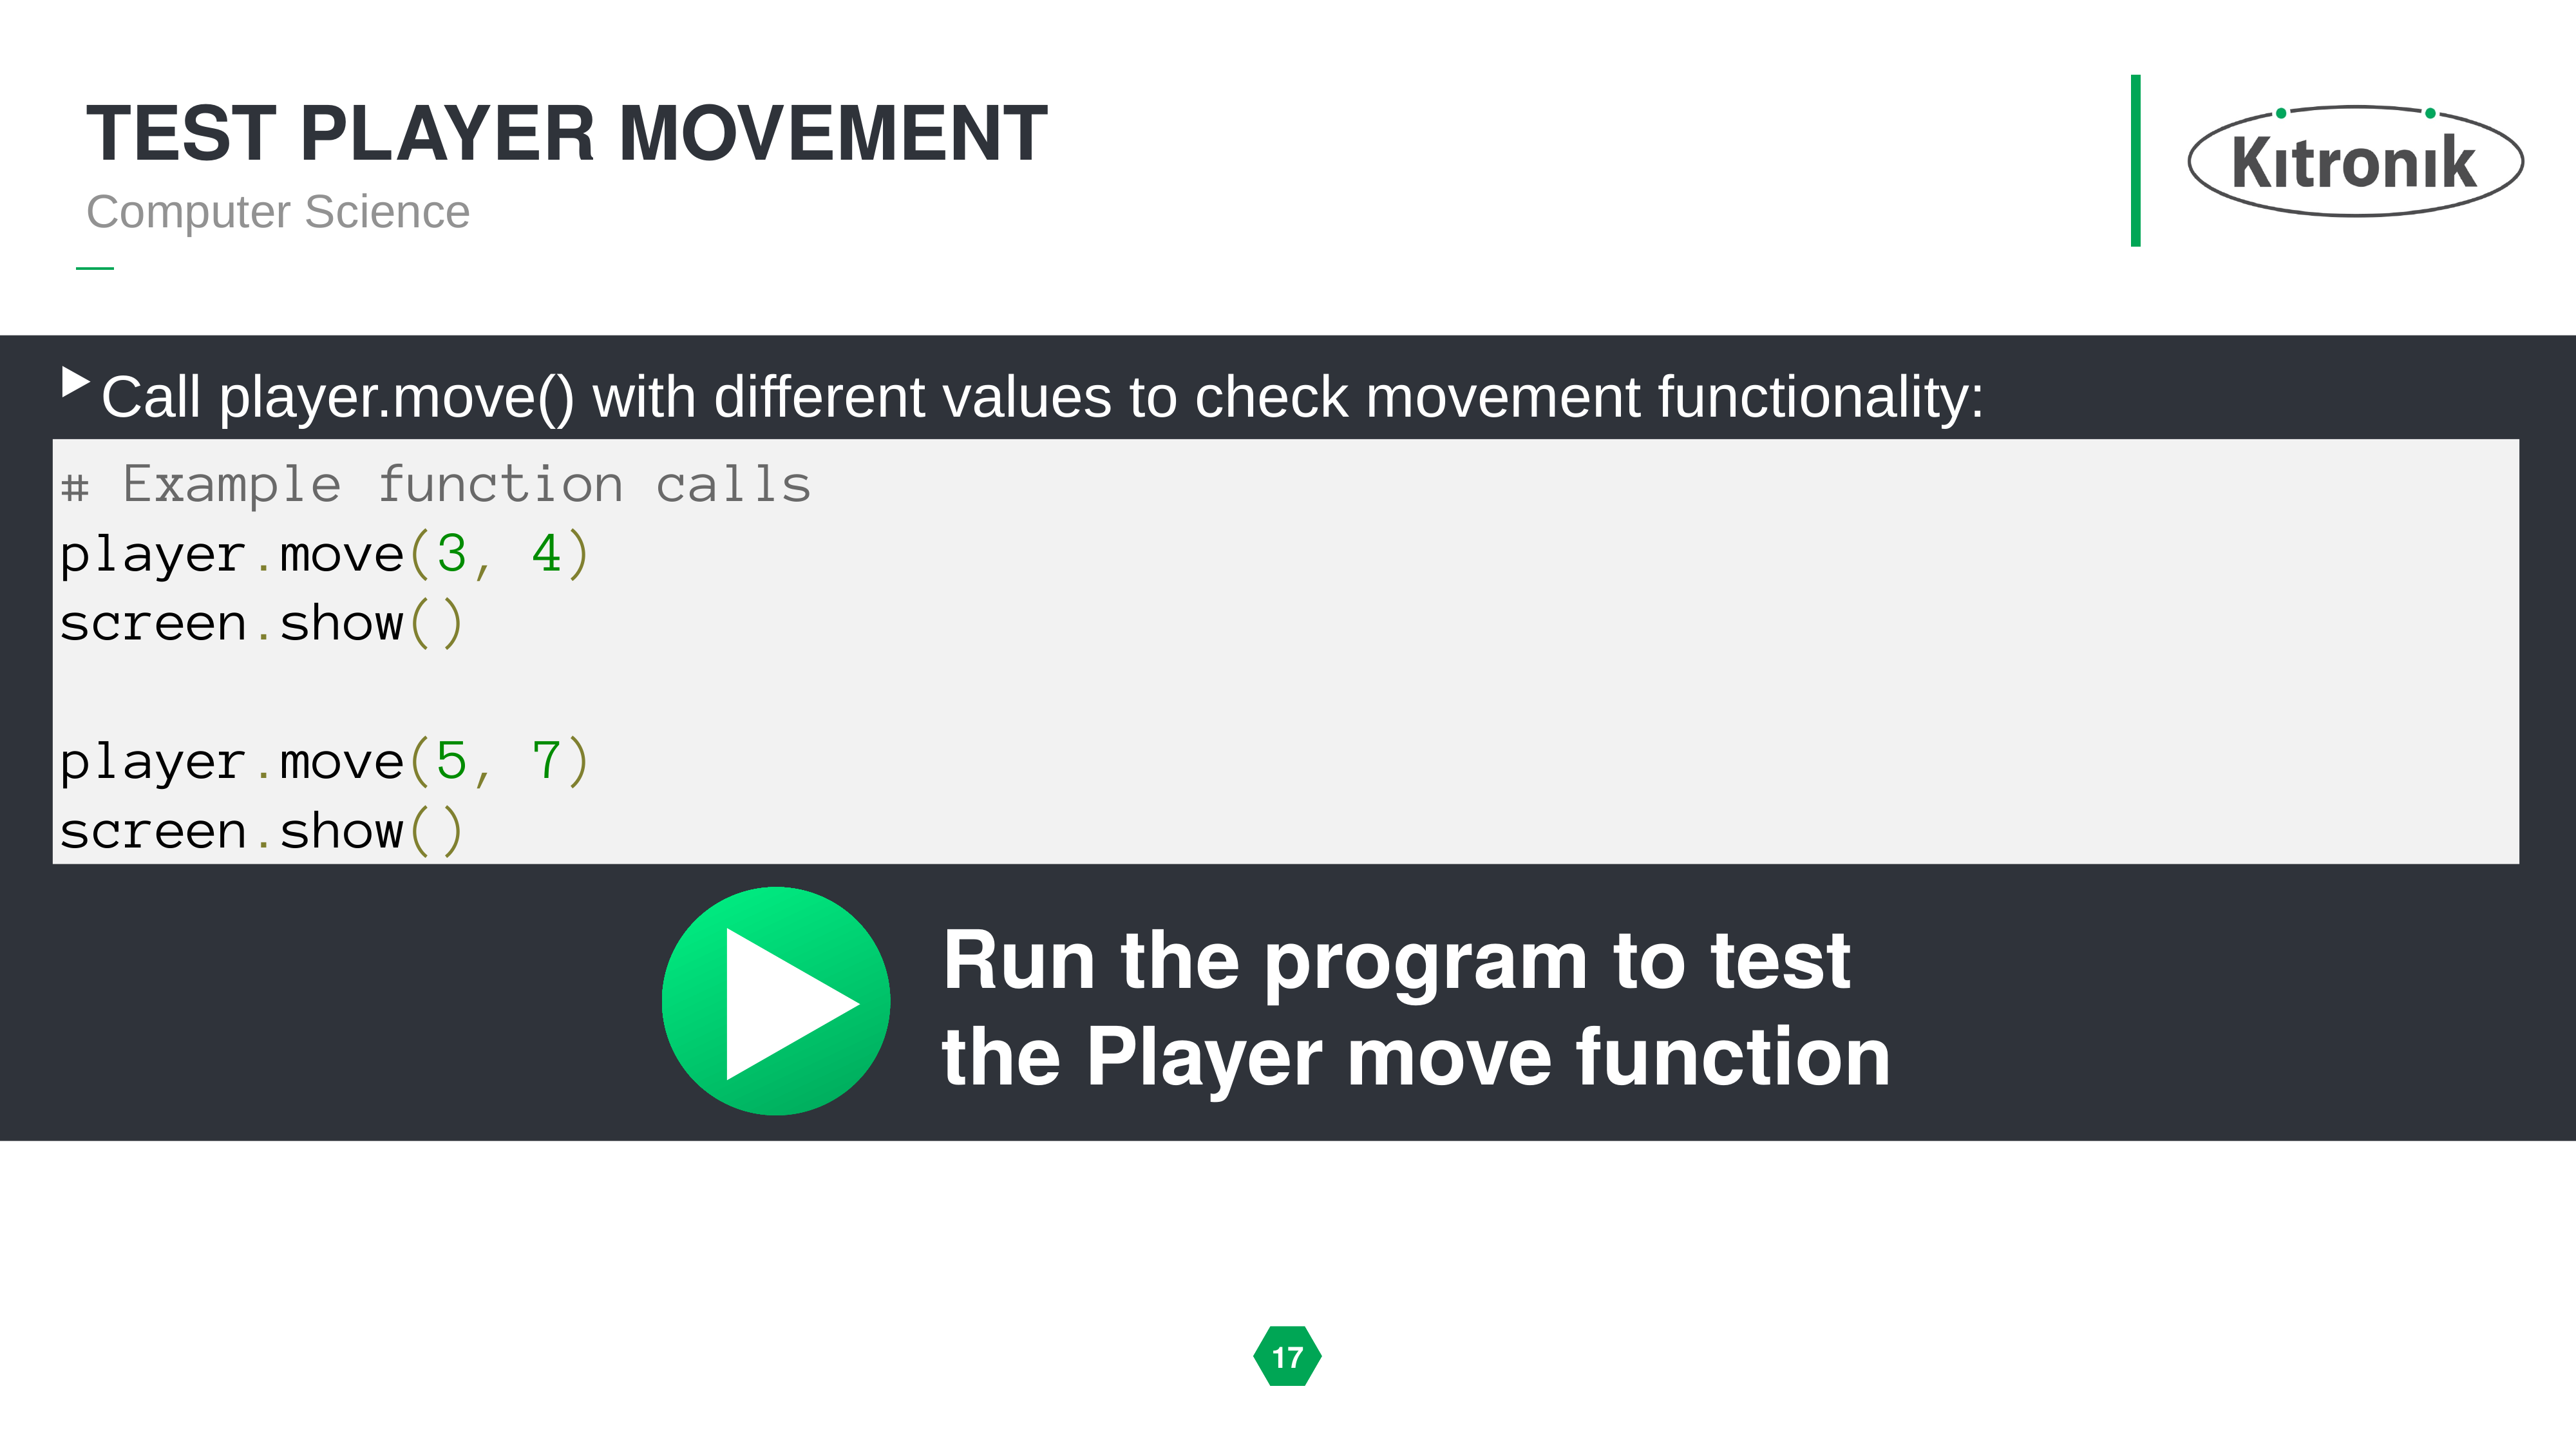

# Test player movement
Computer Science

Call player.move() with different values to check movement functionality:
# Example function calls
player.move(3, 4)
screen.show()

player.move(5, 7)
screen.show()

Run the program to test the Player move function

17